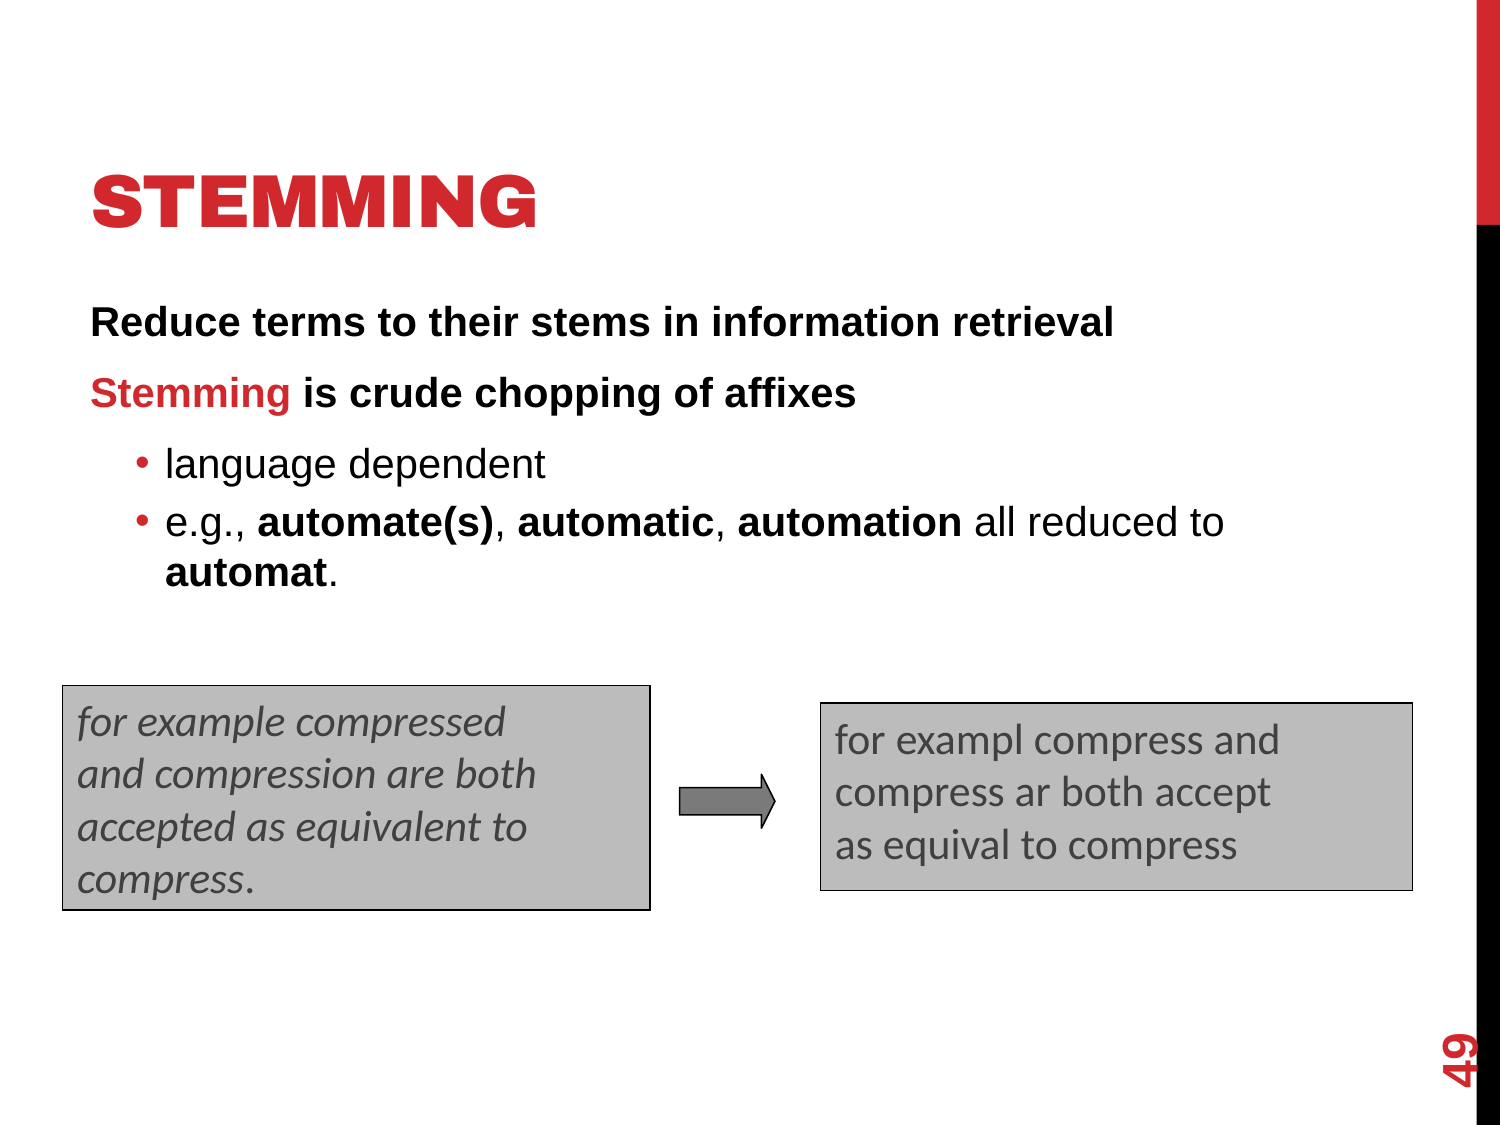

# Stemming
Reduce terms to their stems in information retrieval
Stemming is crude chopping of affixes
language dependent
e.g., automate(s), automatic, automation all reduced to automat.

for example compressed
and compression are both
accepted as equivalent to
compress.
for exampl compress and
compress ar both accept
as equival to compress

49